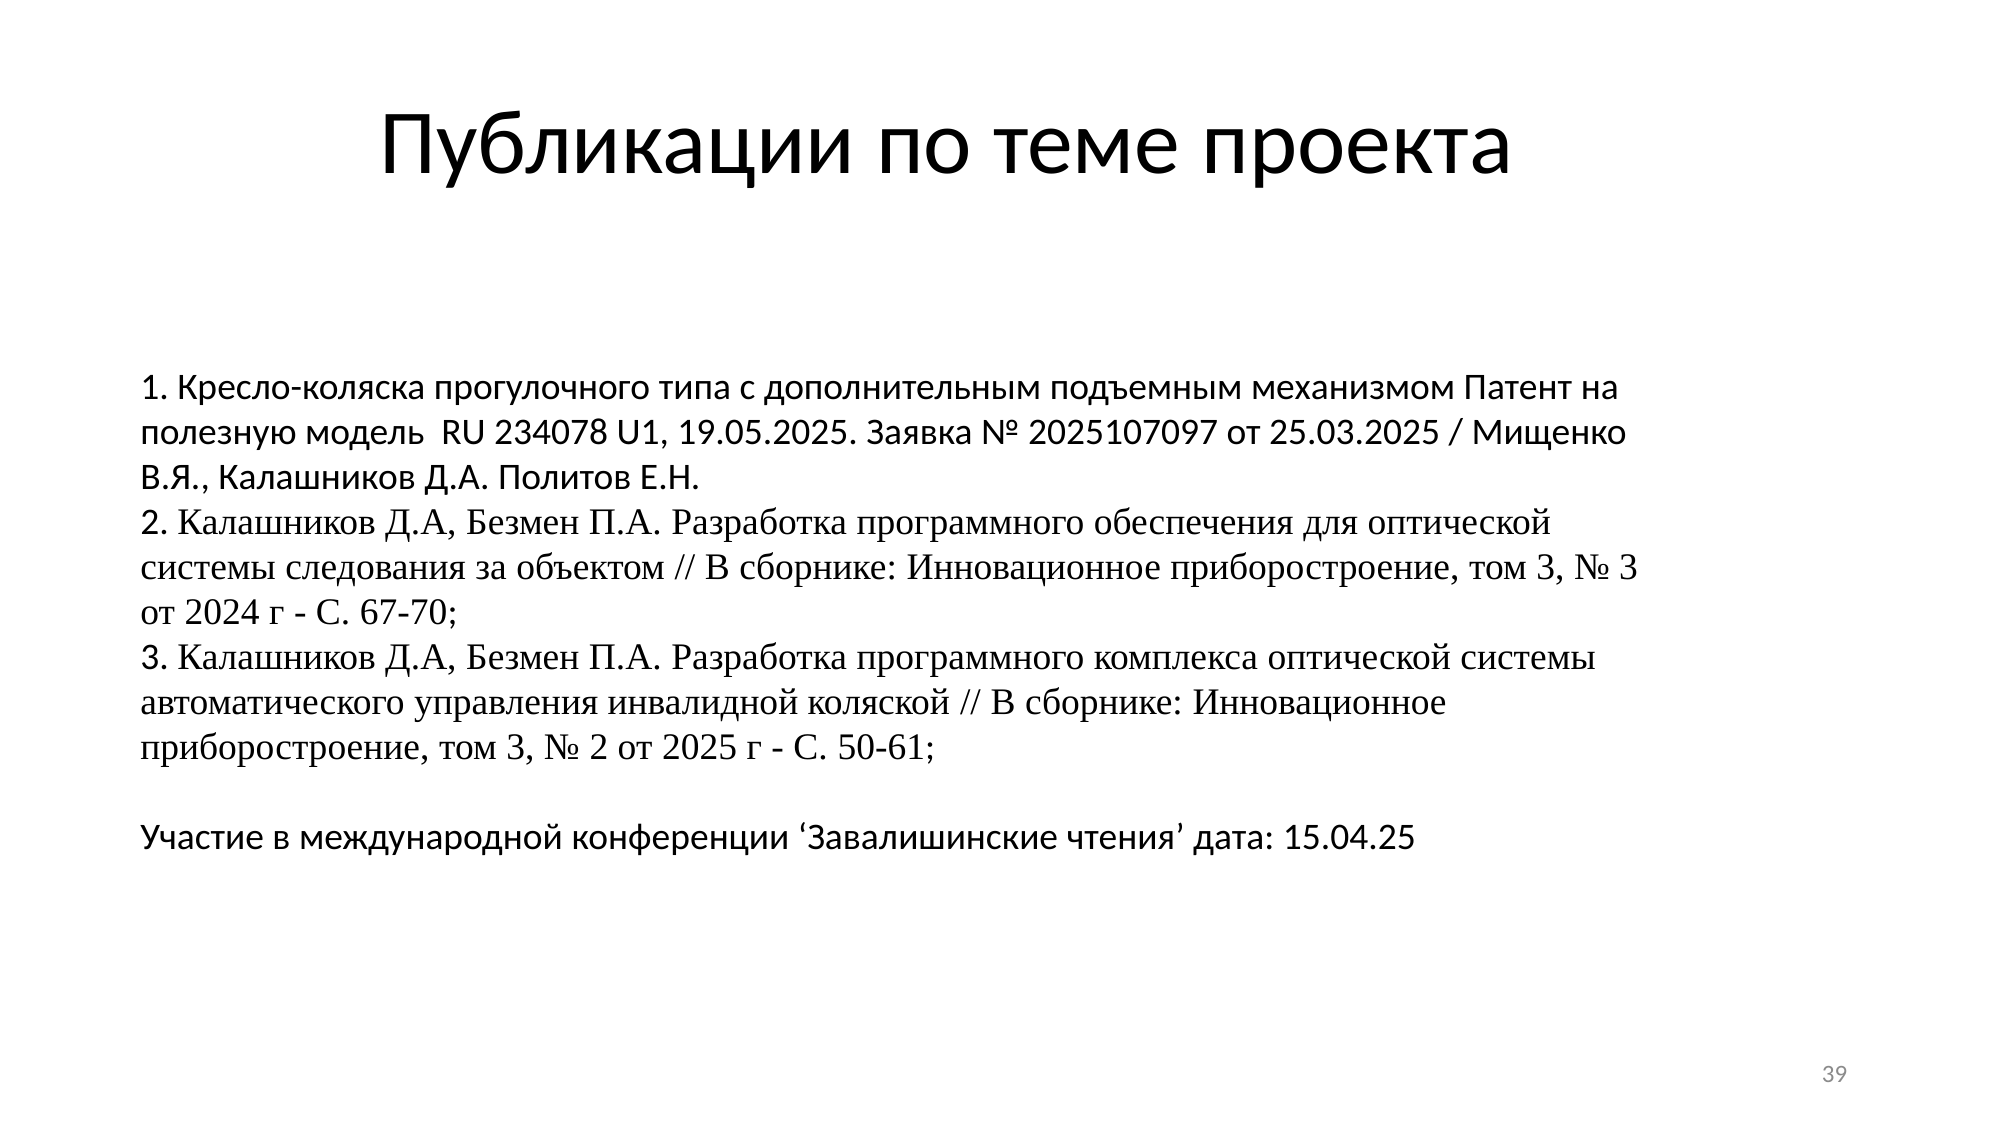

# Публикации по теме проекта
1. Кресло-коляска прогулочного типа с дополнительным подъемным механизмом Патент на полезную модель  RU 234078 U1, 19.05.2025. Заявка № 2025107097 от 25.03.2025 / Мищенко В.Я., Калашников Д.А. Политов Е.Н.
2. Калашников Д.А, Безмен П.А. Разработка программного обеспечения для оптической системы следования за объектом // В сборнике: Инновационное приборостроение, том 3, № 3 от 2024 г - С. 67-70;
3. Калашников Д.А, Безмен П.А. Разработка программного комплекса оптической системы автоматического управления инвалидной коляской // В сборнике: Инновационное приборостроение, том 3, № 2 от 2025 г - С. 50-61;

Участие в международной конференции ‘Завалишинские чтения’ дата: 15.04.25
39